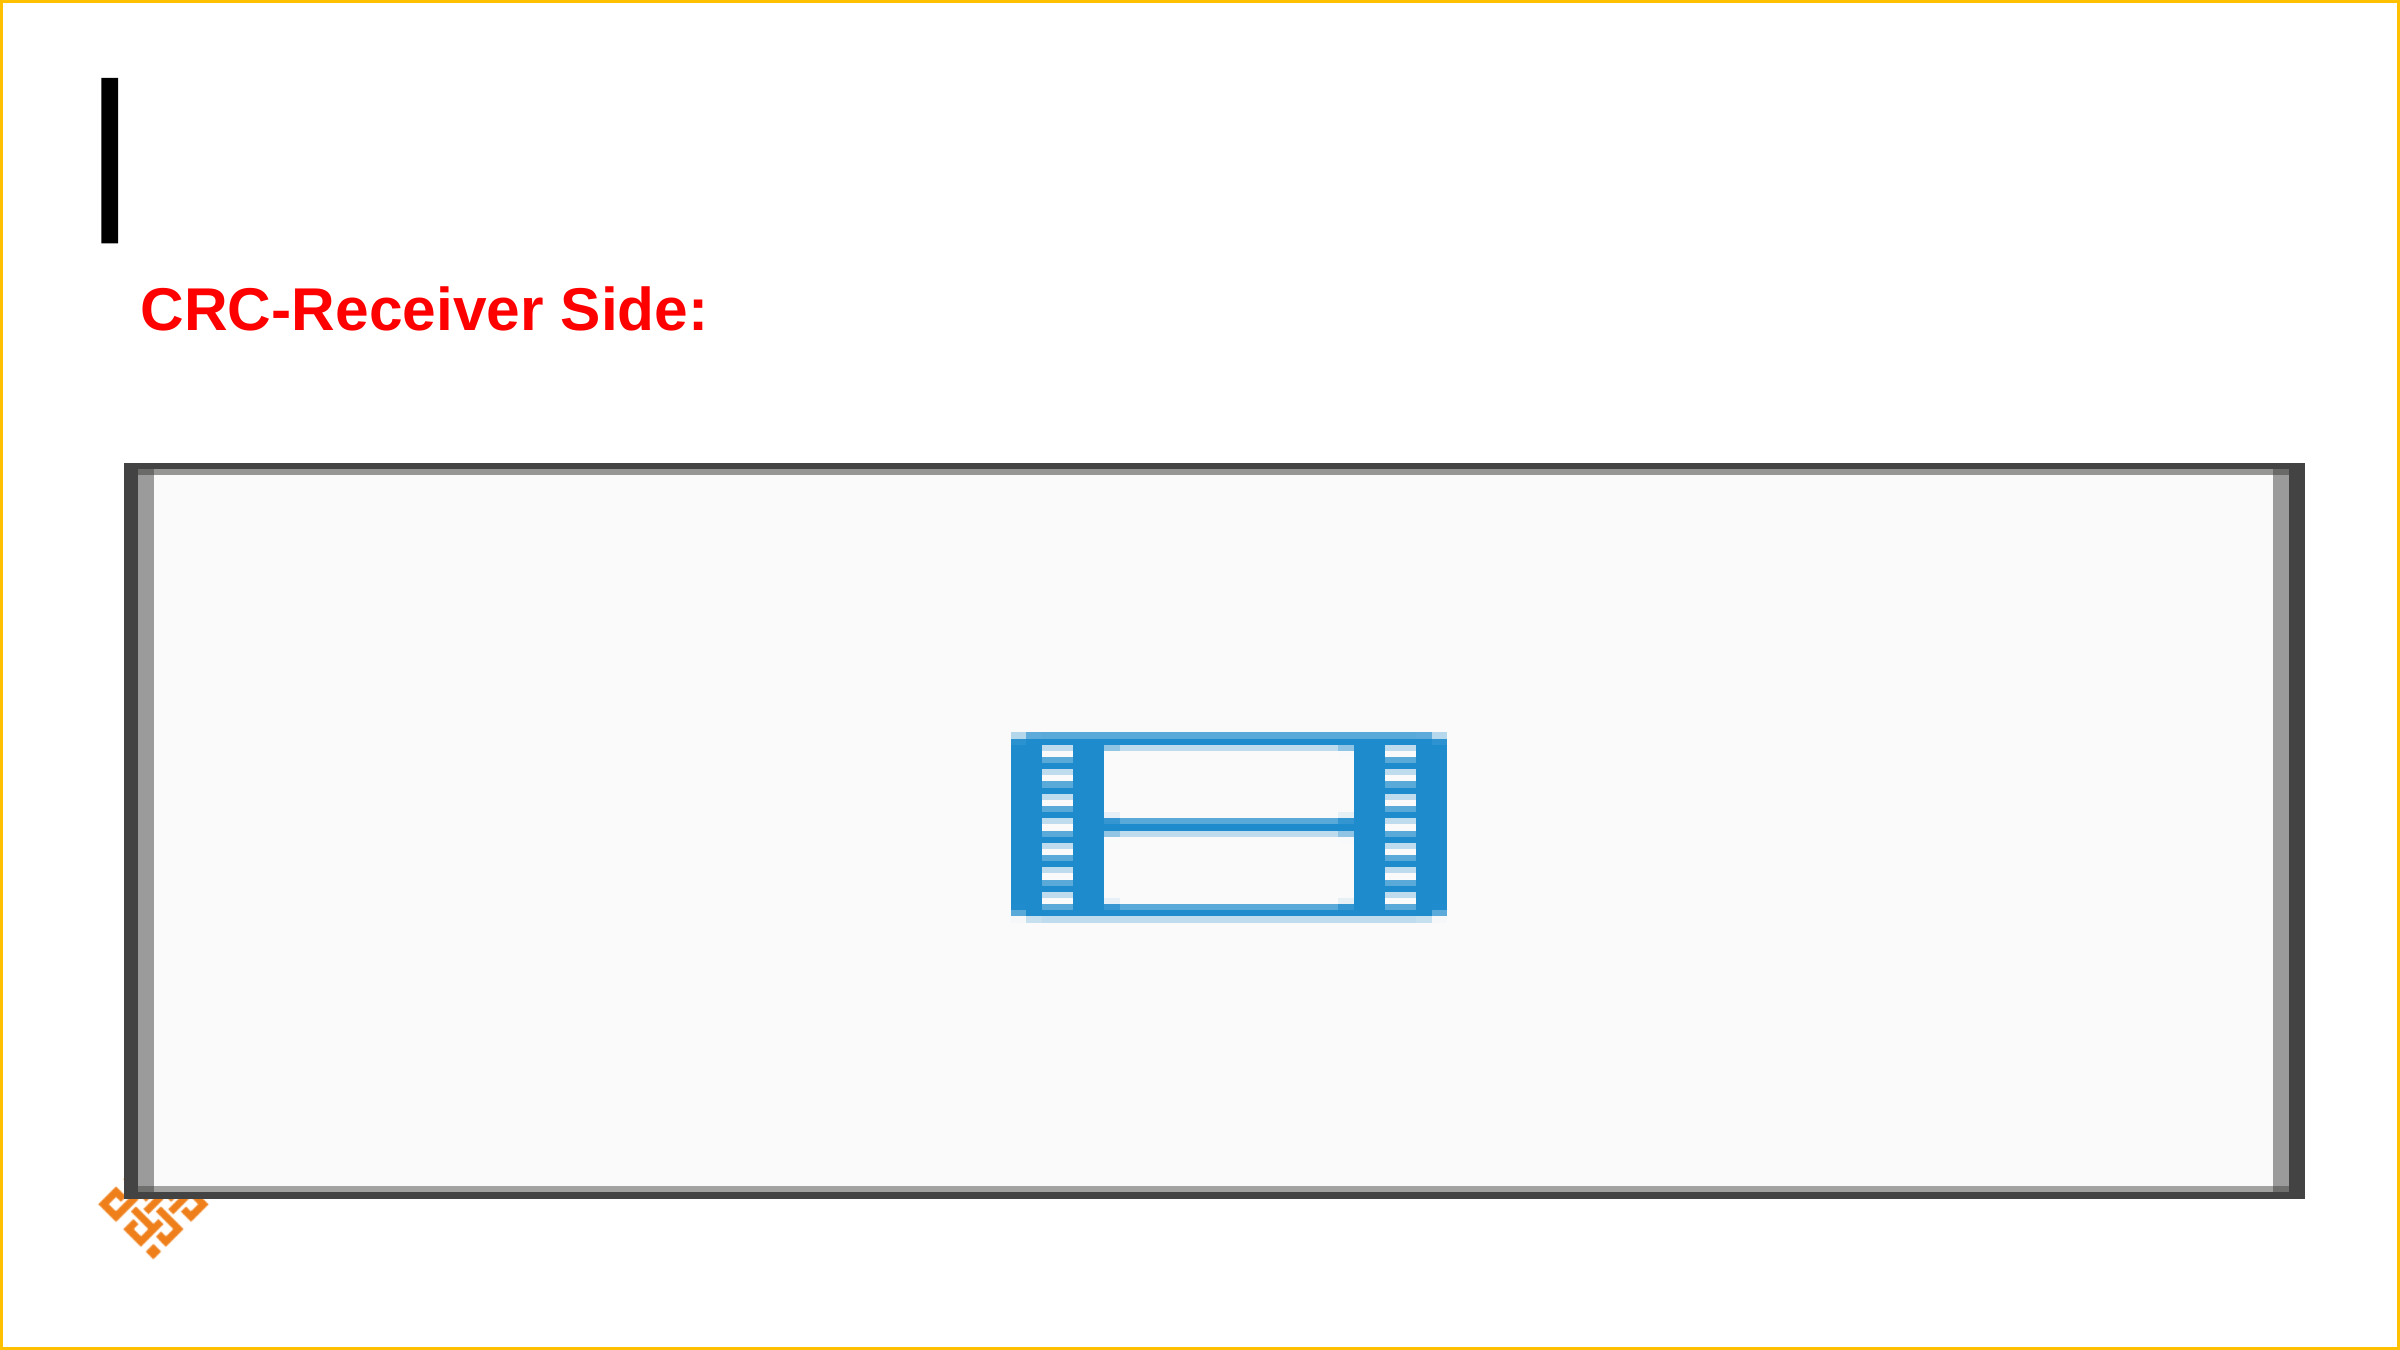

CRC-Receiver Side:

The receiver performs the same division on the received data (original + checksum).
If the remainder is 0, the data is assumed to be error-free.
If not, an error is detected.